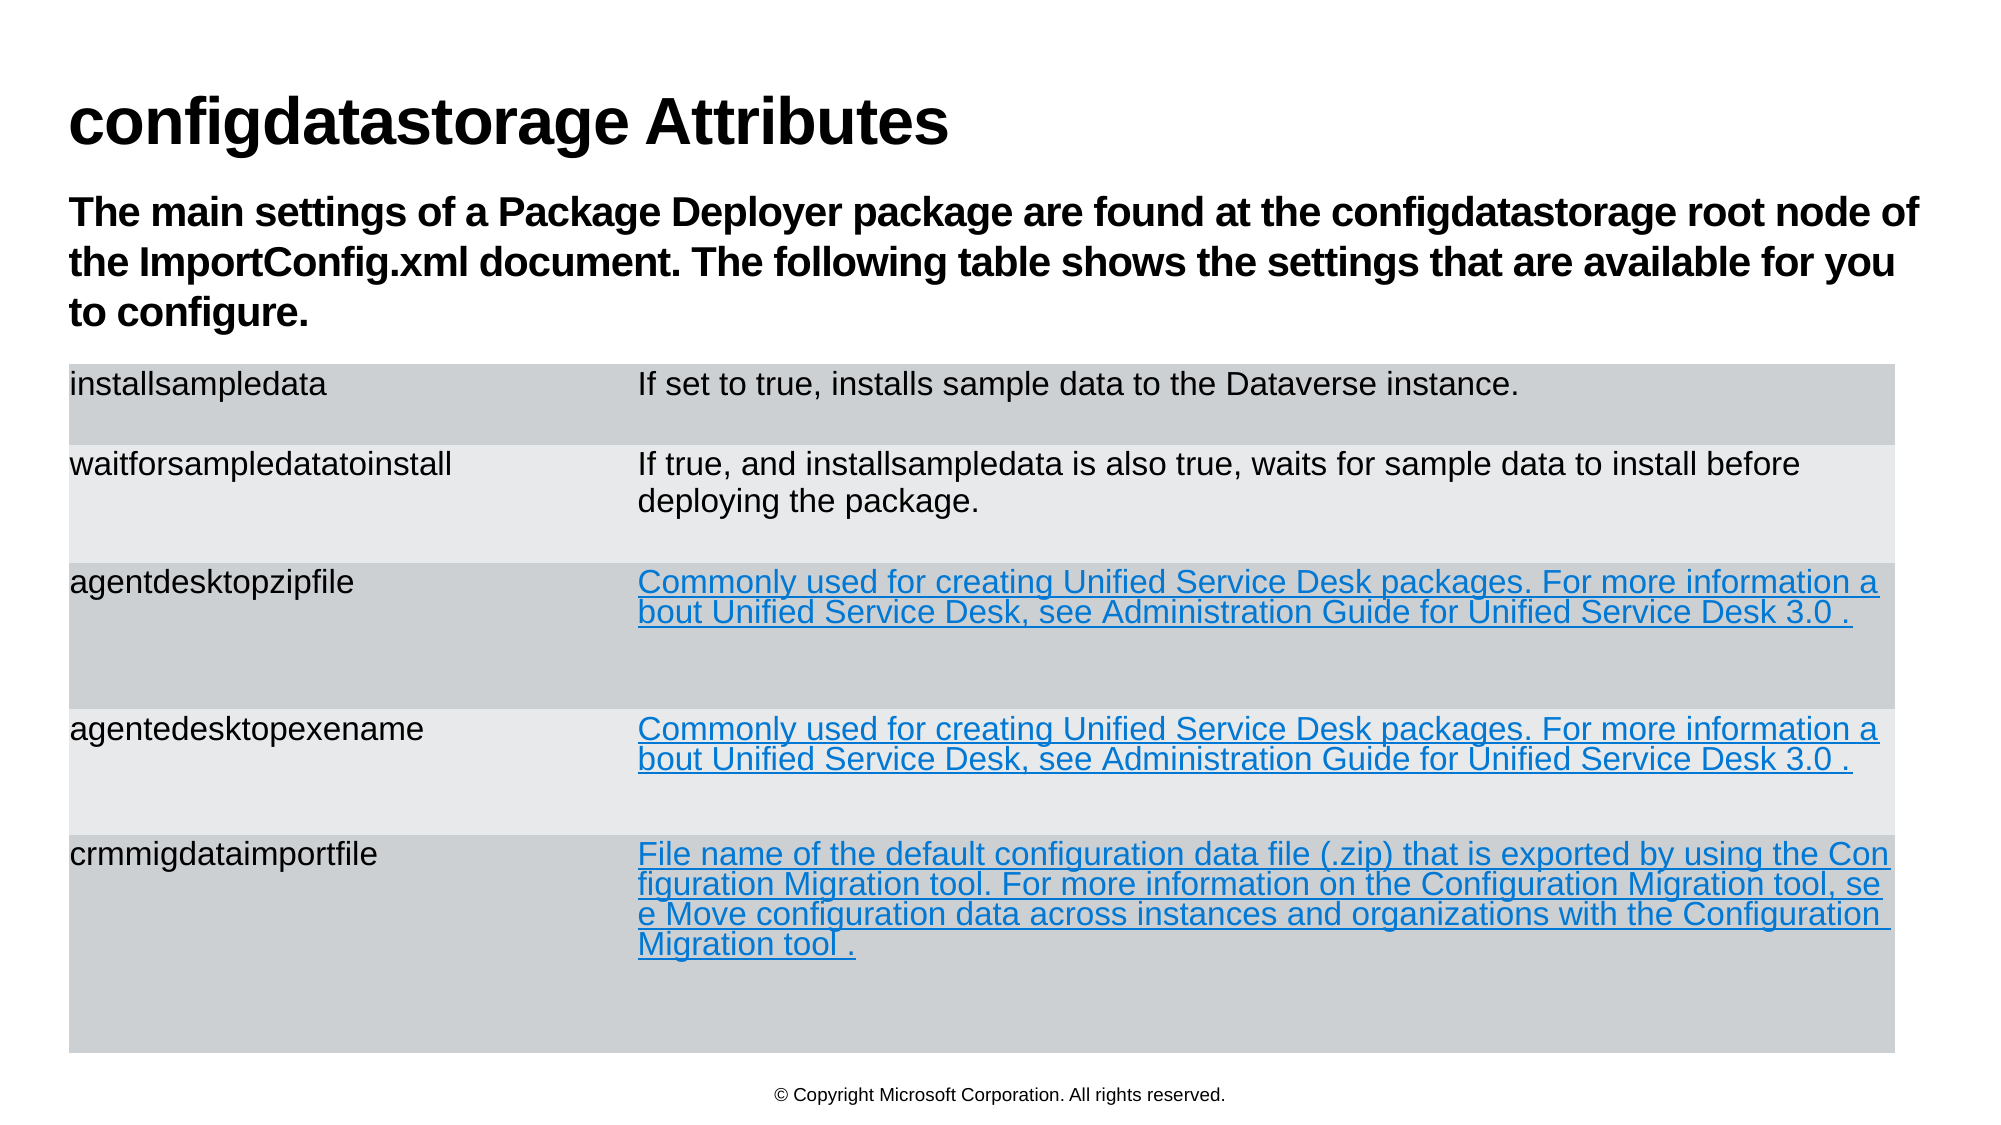

# configdatastorage Attributes
The main settings of a Package Deployer package are found at the configdatastorage root node of the ImportConfig.xml document. The following table shows the settings that are available for you to configure.
| installsampledata | If set to true, installs sample data to the Dataverse instance. |
| --- | --- |
| waitforsampledatatoinstall | If true, and installsampledata is also true, waits for sample data to install before deploying the package. |
| agentdesktopzipfile | Commonly used for creating Unified Service Desk packages. For more information about Unified Service Desk, see Administration Guide for Unified Service Desk 3.0 . |
| agentedesktopexename | Commonly used for creating Unified Service Desk packages. For more information about Unified Service Desk, see Administration Guide for Unified Service Desk 3.0 . |
| crmmigdataimportfile | File name of the default configuration data file (.zip) that is exported by using the Configuration Migration tool. For more information on the Configuration Migration tool, see Move configuration data across instances and organizations with the Configuration Migration tool . |